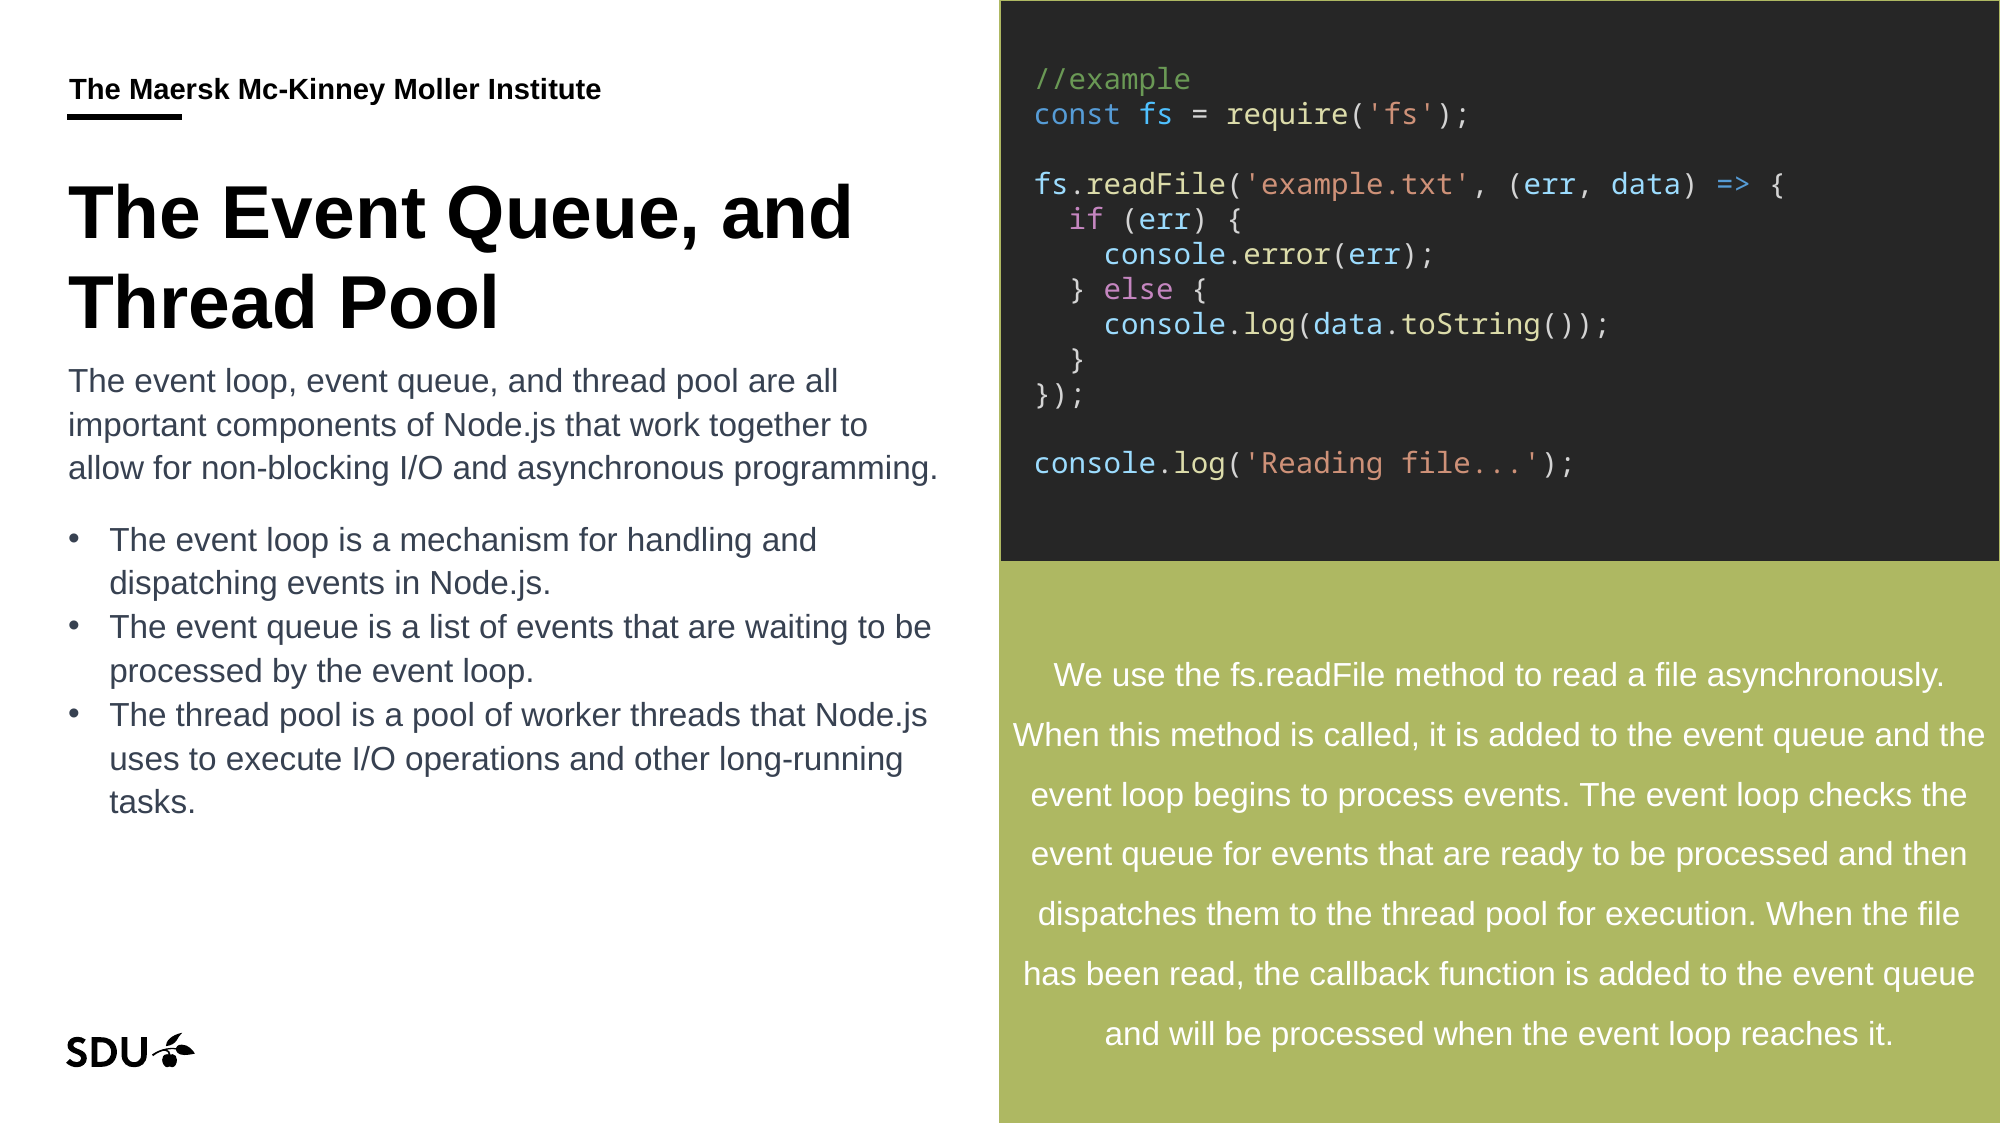

//example
const fs = require('fs');
fs.readFile('example.txt', (err, data) => {
  if (err) {
    console.error(err);
  } else {
    console.log(data.toString());
  }
});
console.log('Reading file...');

# The Event Queue, and Thread Pool
The event loop, event queue, and thread pool are all important components of Node.js that work together to allow for non-blocking I/O and asynchronous programming.
The event loop is a mechanism for handling and dispatching events in Node.js.
The event queue is a list of events that are waiting to be processed by the event loop.
The thread pool is a pool of worker threads that Node.js uses to execute I/O operations and other long-running tasks.
We use the fs.readFile method to read a file asynchronously. When this method is called, it is added to the event queue and the event loop begins to process events. The event loop checks the event queue for events that are ready to be processed and then dispatches them to the thread pool for execution. When the file has been read, the callback function is added to the event queue and will be processed when the event loop reaches it.
18/09/2024
34